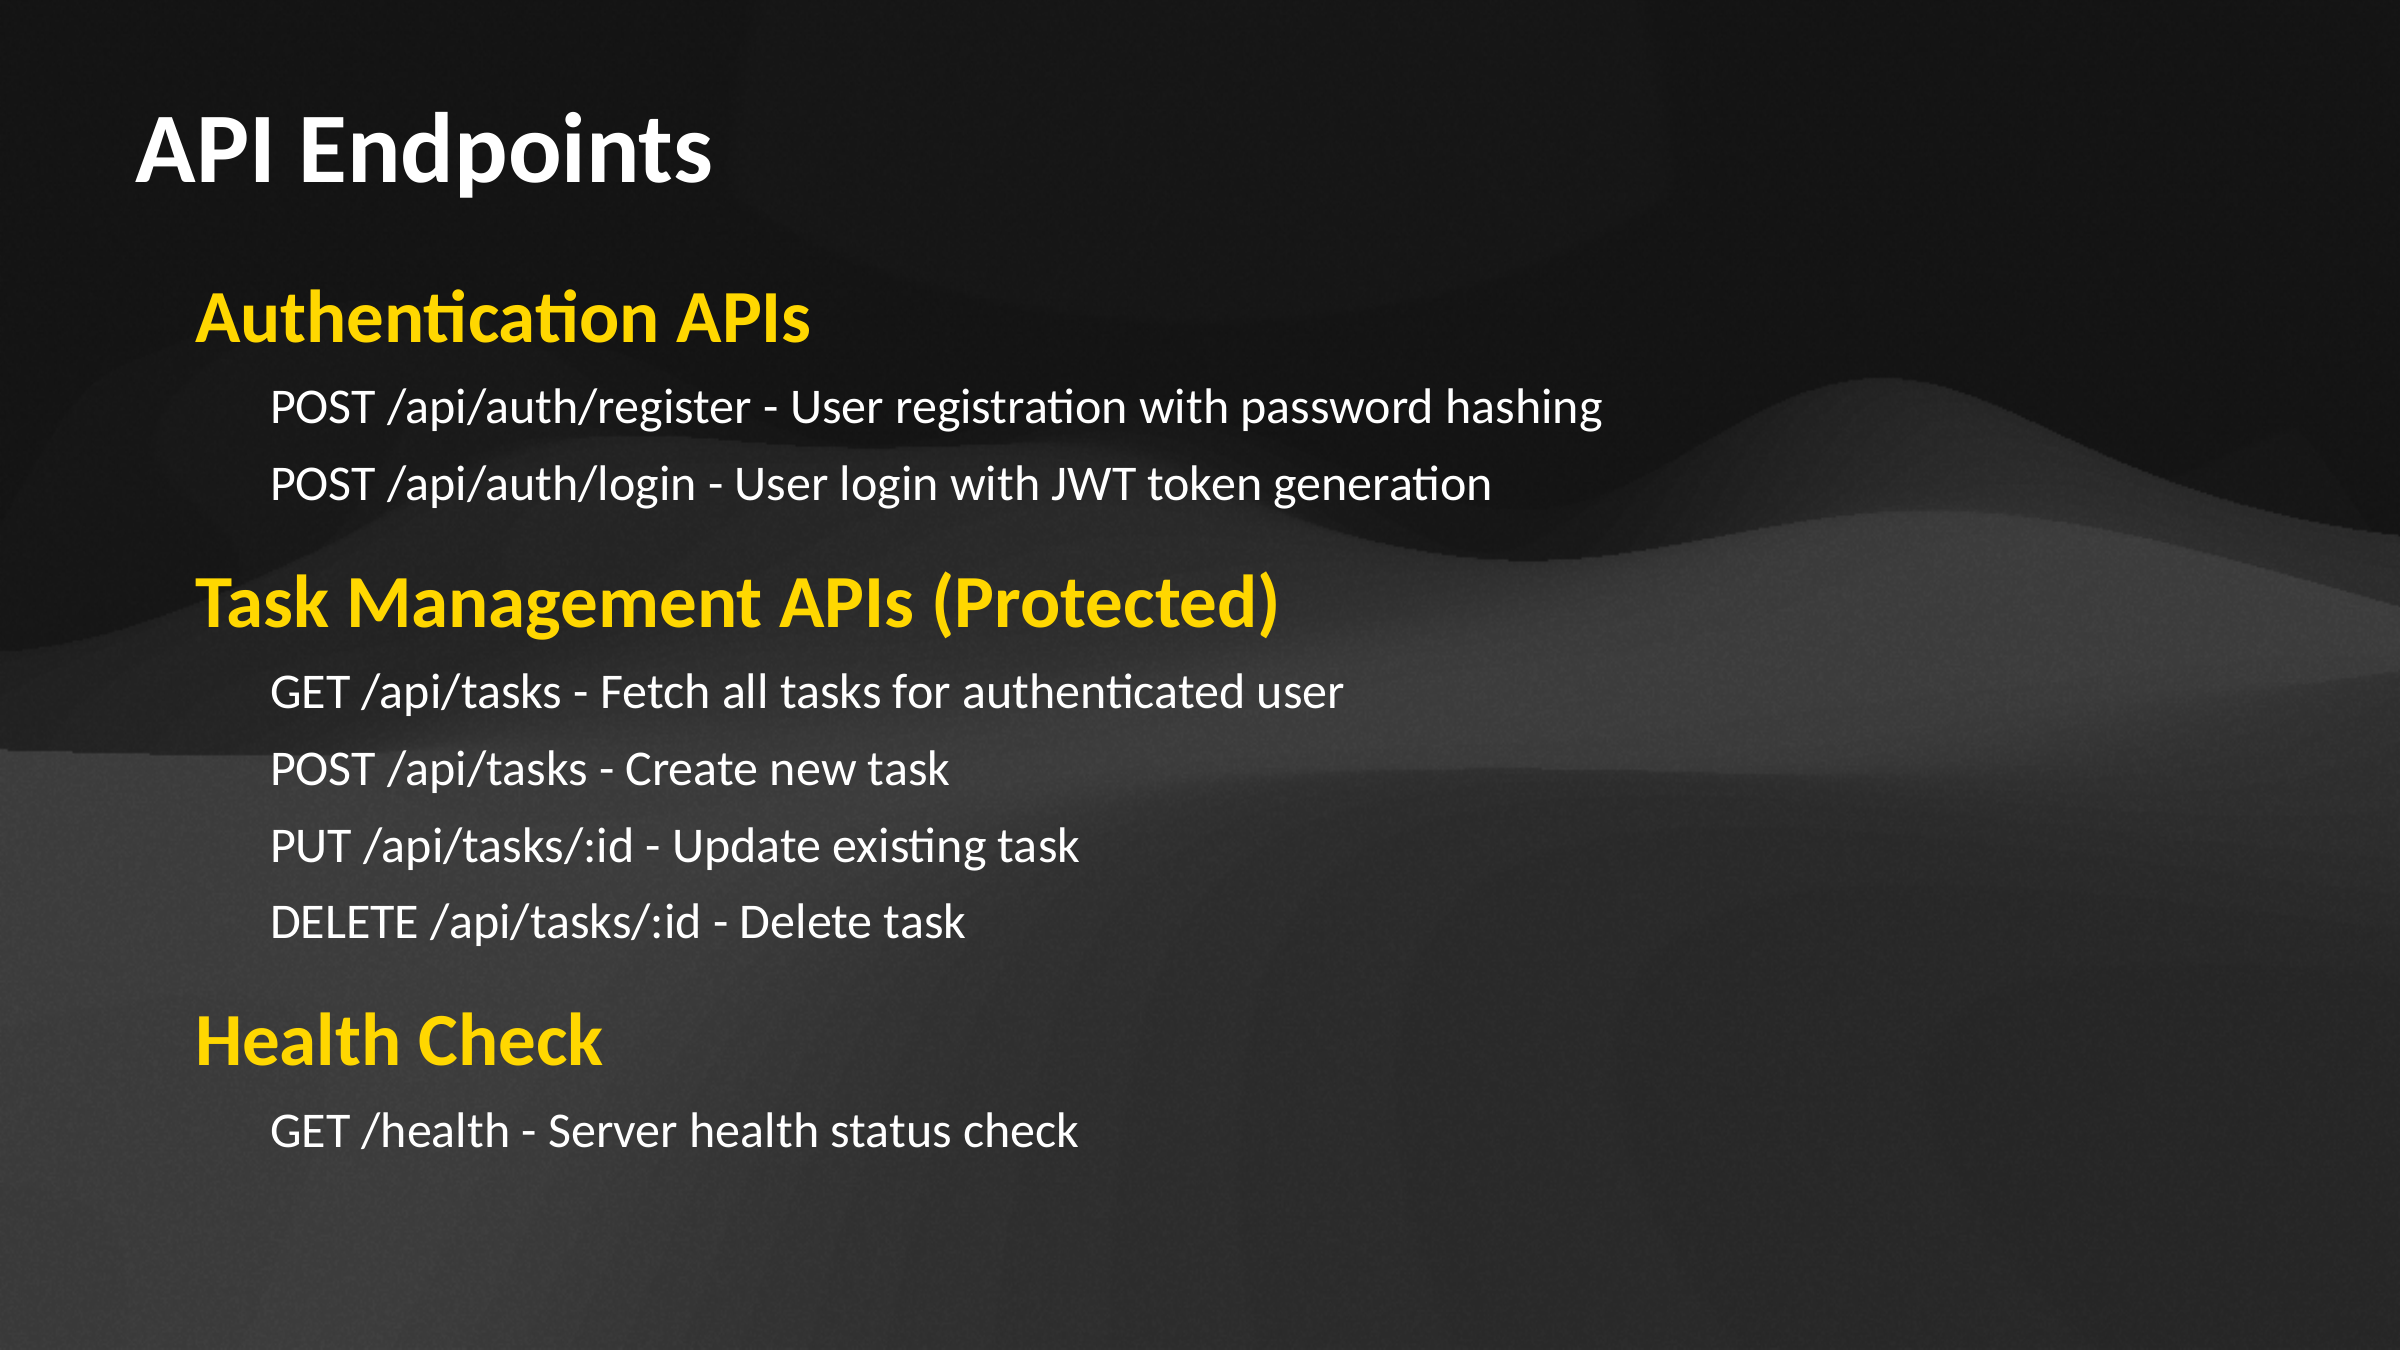

API Endpoints

Authentication APIs
POST /api/auth/register - User registration with password hashing
POST /api/auth/login - User login with JWT token generation
Task Management APIs (Protected)
GET /api/tasks - Fetch all tasks for authenticated user
POST /api/tasks - Create new task
PUT /api/tasks/:id - Update existing task
DELETE /api/tasks/:id - Delete task
Health Check
GET /health - Server health status check